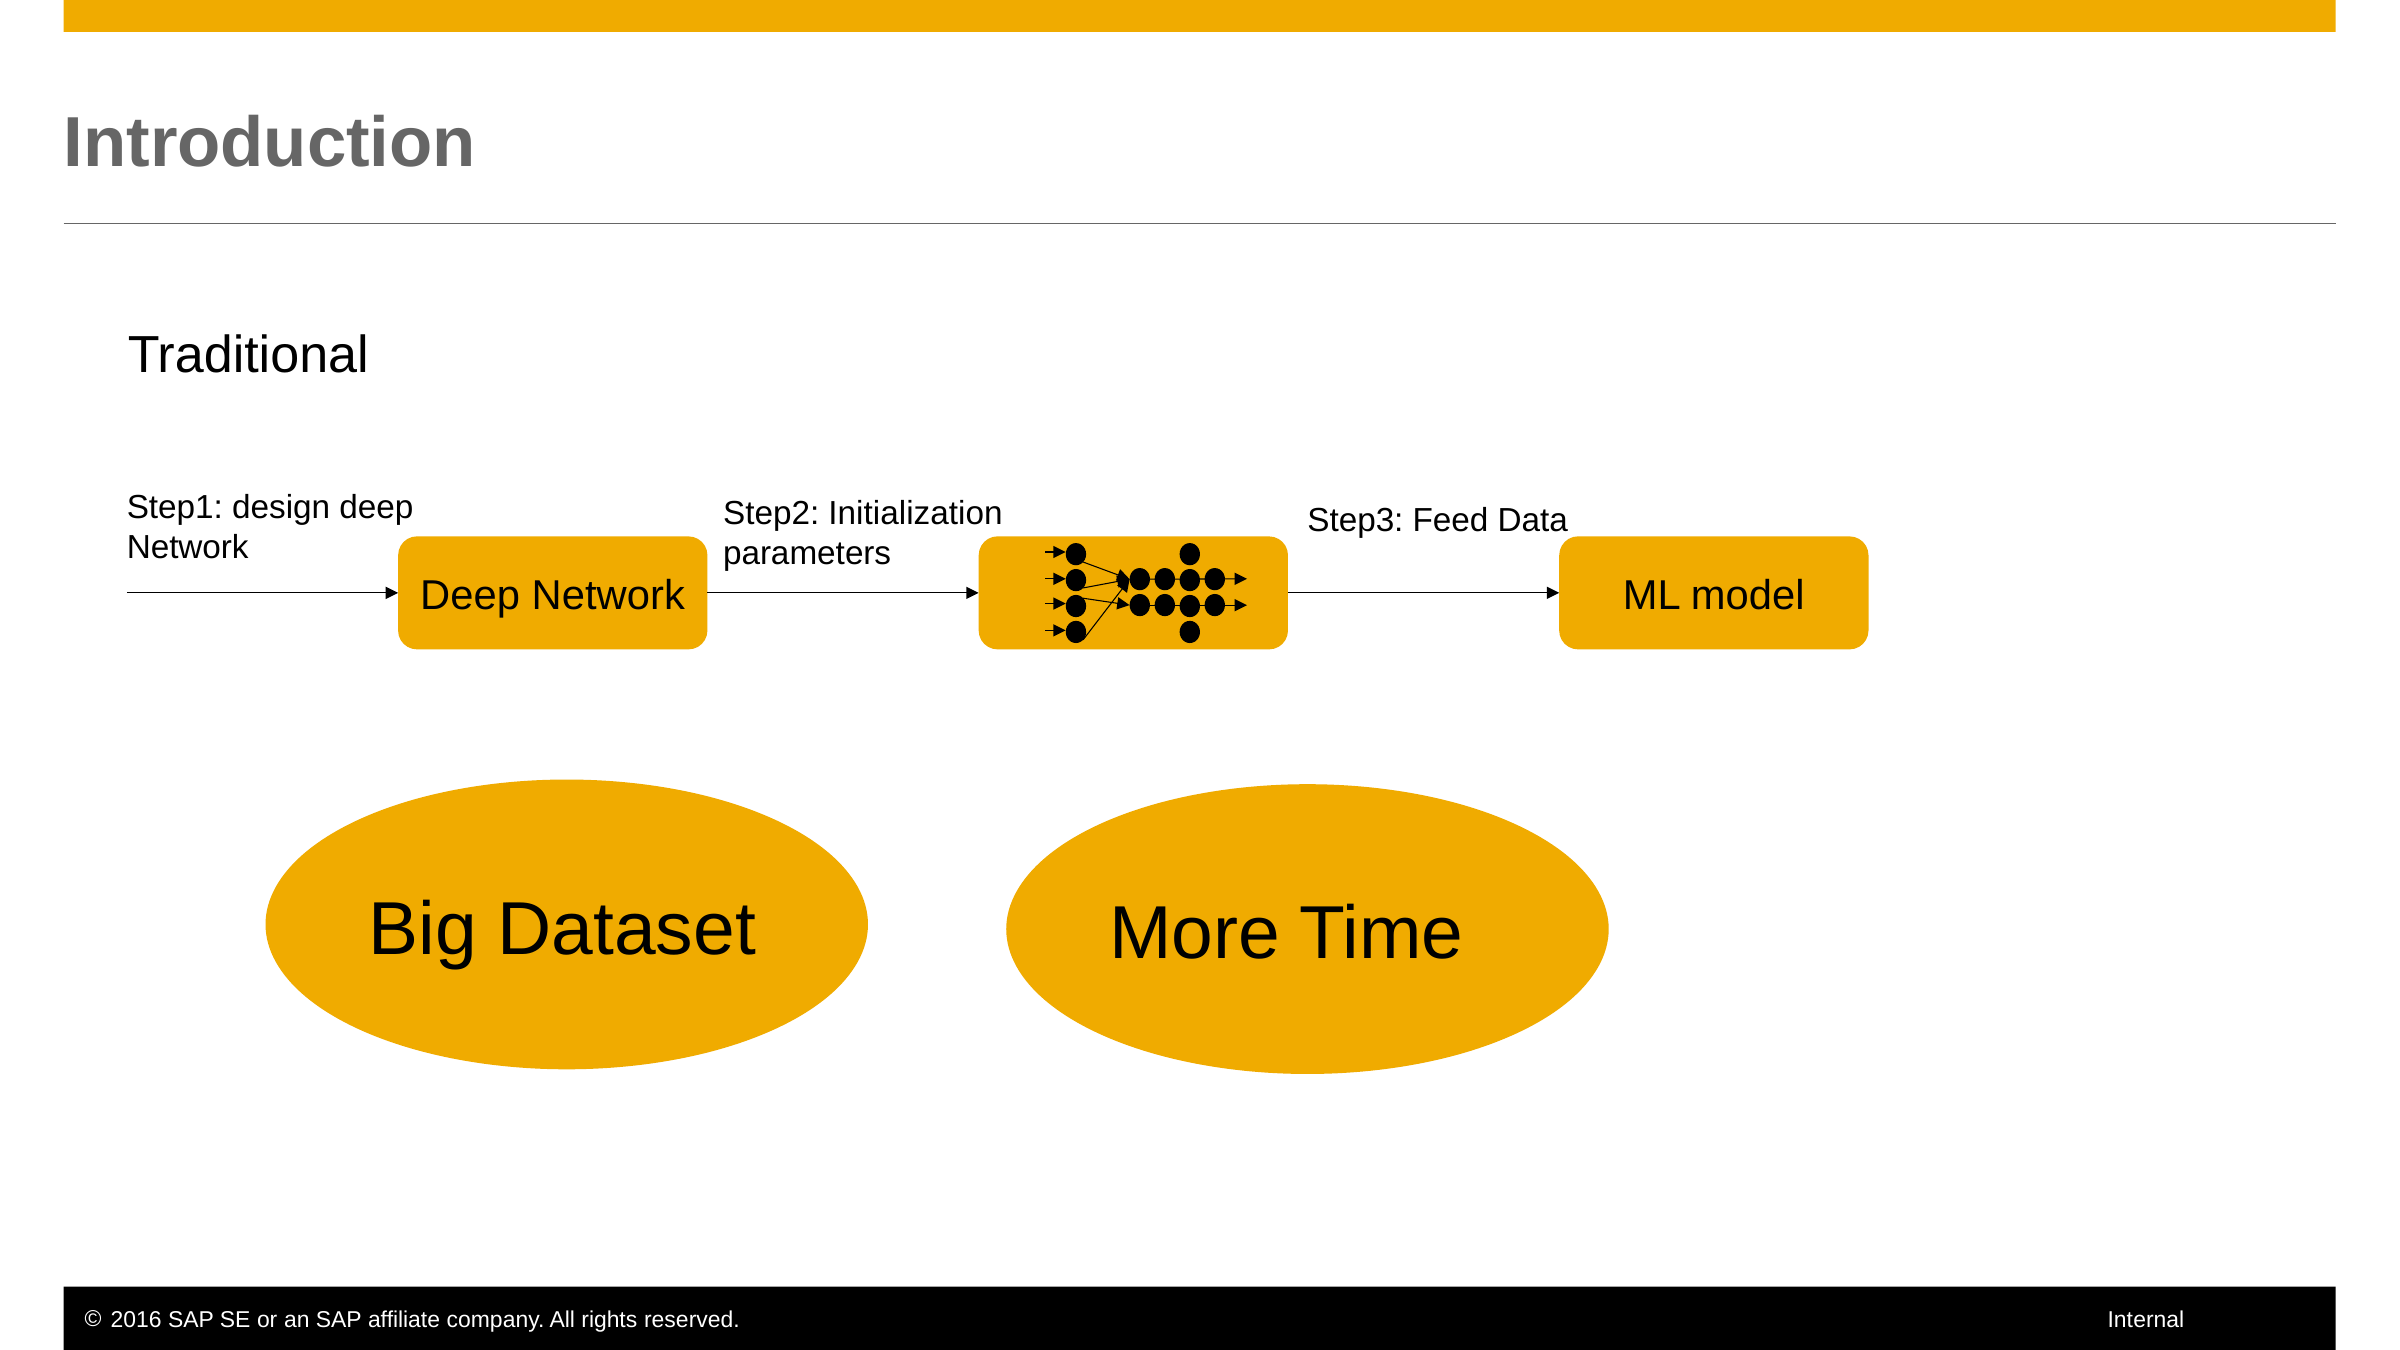

# Introduction
Traditional
Step1: design deep Network
Step2: Initialization parameters
Step3: Feed Data
Deep Network

ML model

Big Dataset
More Time